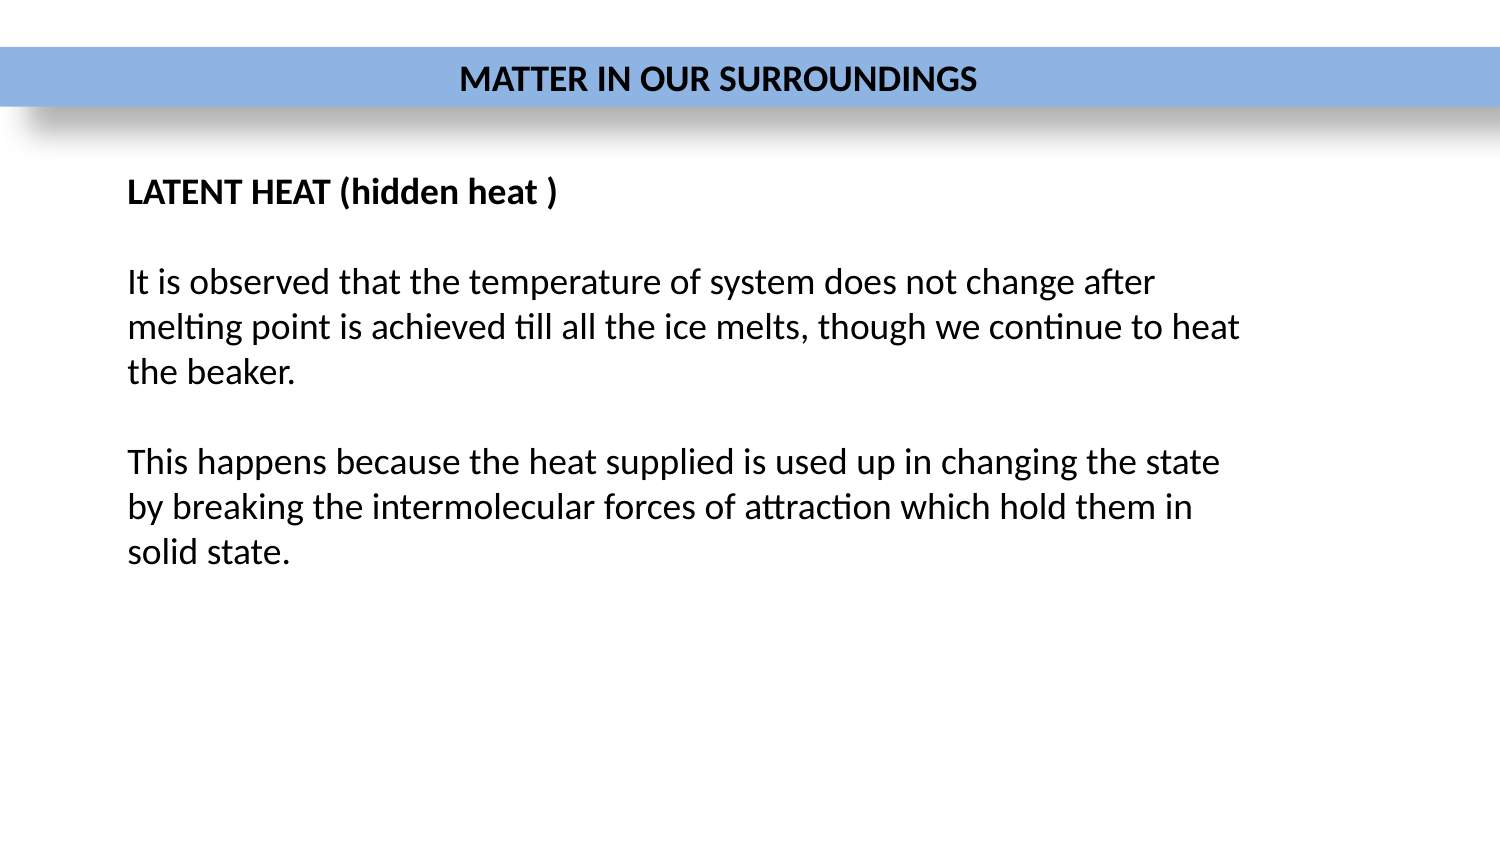

MATTER IN OUR SURROUNDINGS
LATENT HEAT (hidden heat )

It is observed that the temperature of system does not change after melting point is achieved till all the ice melts, though we continue to heat the beaker.

This happens because the heat supplied is used up in changing the state by breaking the intermolecular forces of attraction which hold them in solid state.